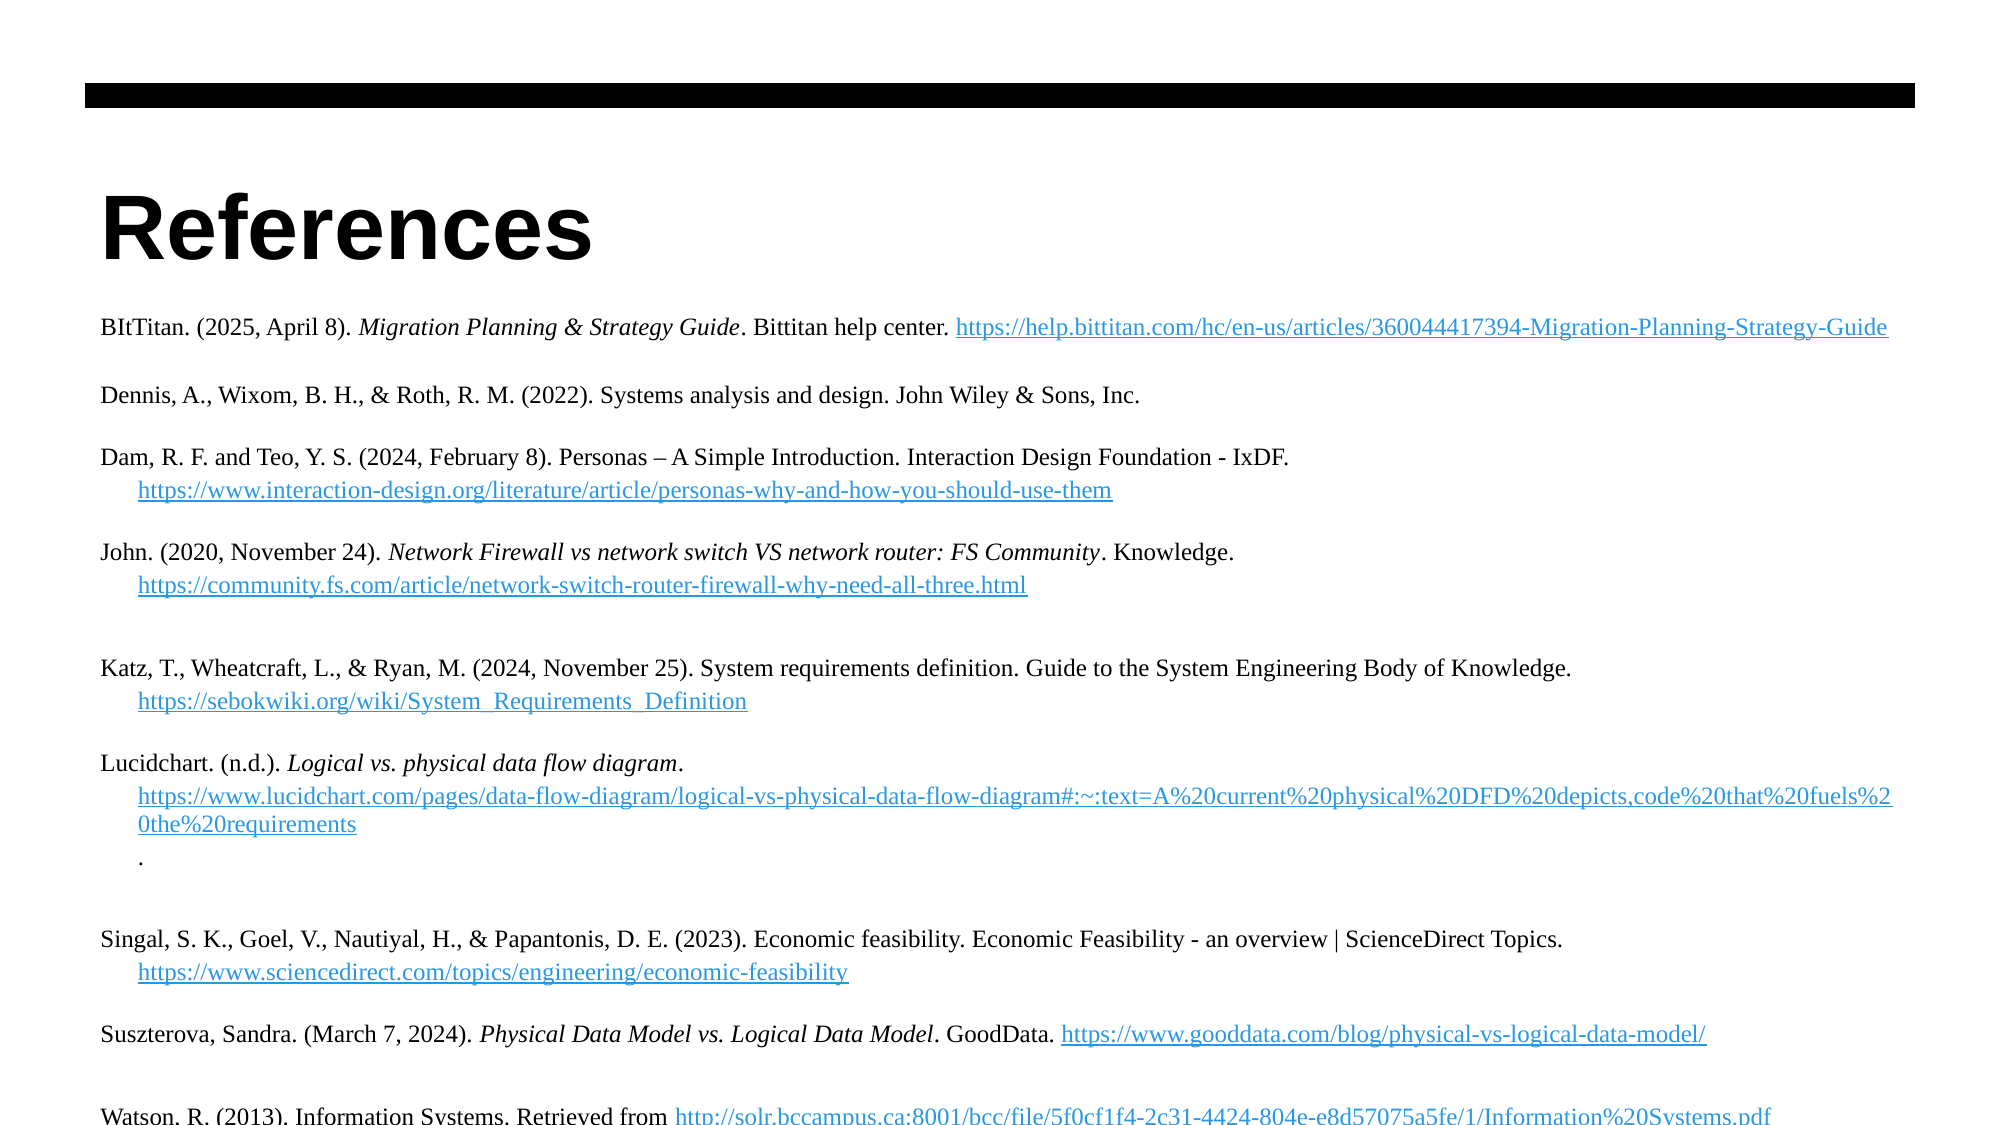

# References
BItTitan. (2025, April 8). Migration Planning & Strategy Guide. Bittitan help center. https://help.bittitan.com/hc/en-us/articles/360044417394-Migration-Planning-Strategy-Guide
Dennis, A., Wixom, B. H., & Roth, R. M. (2022). Systems analysis and design. John Wiley & Sons, Inc.
Dam, R. F. and Teo, Y. S. (2024, February 8). Personas – A Simple Introduction. Interaction Design Foundation - IxDF. https://www.interaction-design.org/literature/article/personas-why-and-how-you-should-use-them
John. (2020, November 24). Network Firewall vs network switch VS network router: FS Community. Knowledge. https://community.fs.com/article/network-switch-router-firewall-why-need-all-three.html
Katz, T., Wheatcraft, L., & Ryan, M. (2024, November 25). System requirements definition. Guide to the System Engineering Body of Knowledge. https://sebokwiki.org/wiki/System_Requirements_Definition
Lucidchart. (n.d.). Logical vs. physical data flow diagram. https://www.lucidchart.com/pages/data-flow-diagram/logical-vs-physical-data-flow-diagram#:~:text=A%20current%20physical%20DFD%20depicts,code%20that%20fuels%20the%20requirements.
Singal, S. K., Goel, V., Nautiyal, H., & Papantonis, D. E. (2023). Economic feasibility. Economic Feasibility - an overview | ScienceDirect Topics. https://www.sciencedirect.com/topics/engineering/economic-feasibility
Suszterova, Sandra. (March 7, 2024). Physical Data Model vs. Logical Data Model. GoodData. https://www.gooddata.com/blog/physical-vs-logical-data-model/
Watson, R. (2013). Information Systems. Retrieved from http://solr.bccampus.ca:8001/bcc/file/5f0cf1f4-2c31-4424-804e-e8d57075a5fe/1/Information%20Systems.pdf